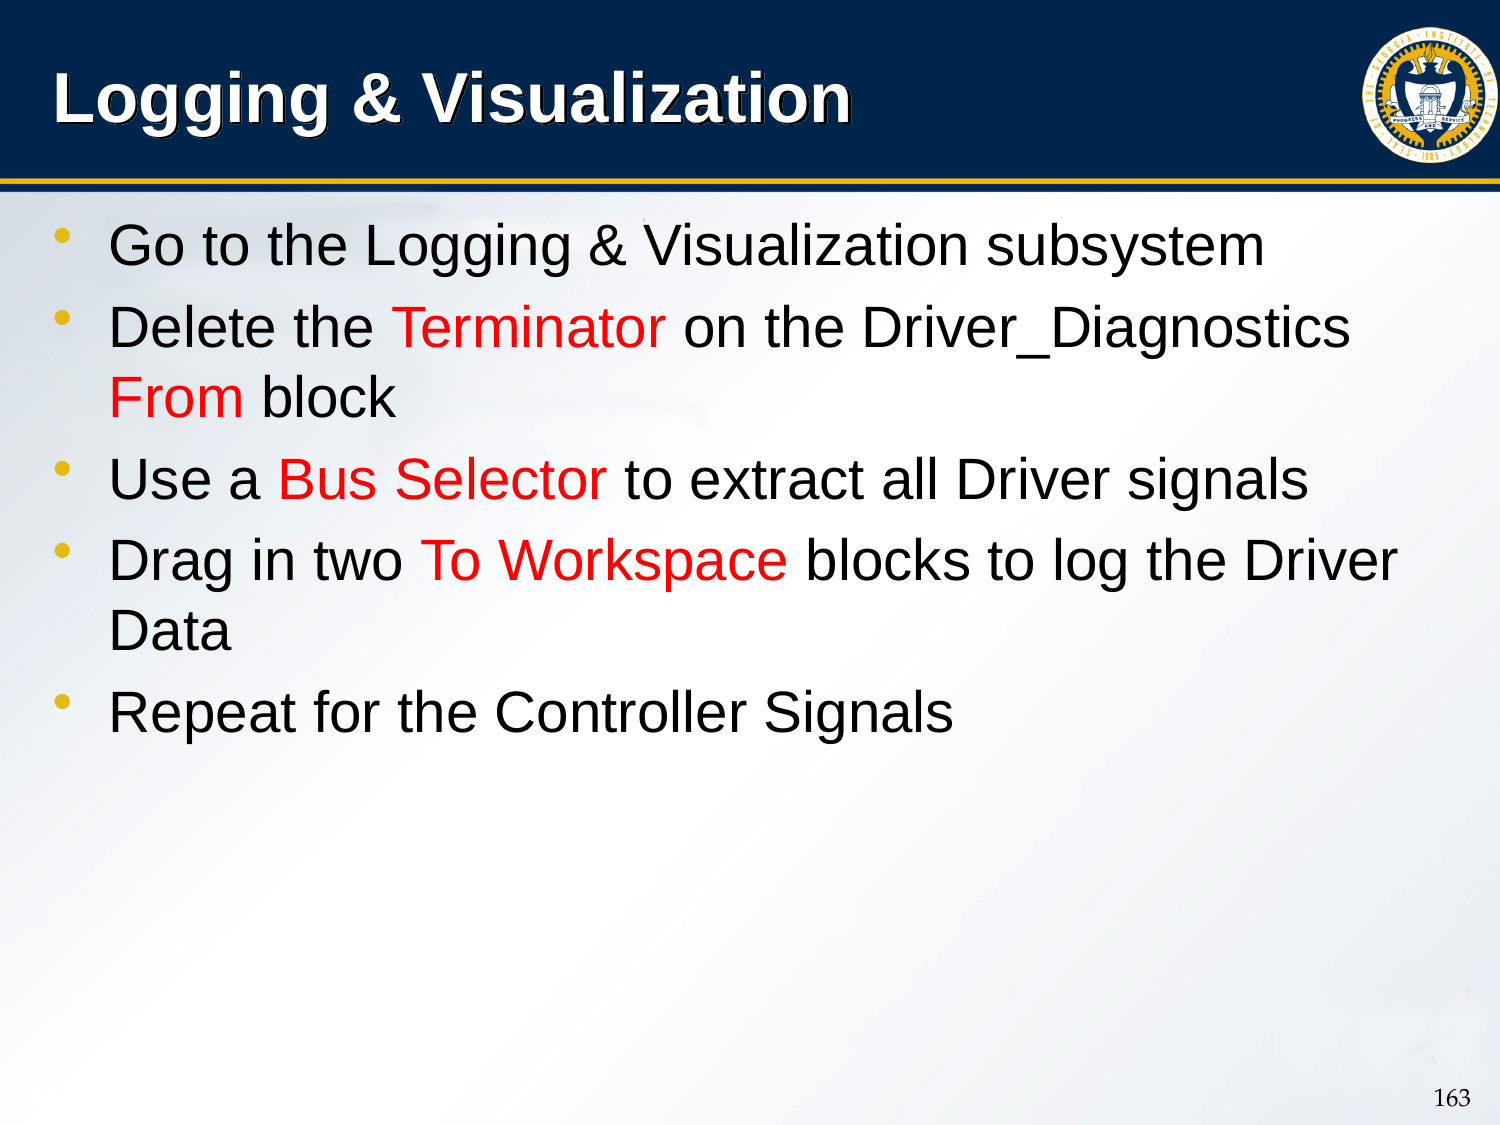

# Logging & Visualization

Go to the Logging & Visualization subsystem
Delete the Terminator on the Driver_Diagnostics From block
Use a Bus Selector to extract all Driver signals
Drag in two To Workspace blocks to log the Driver Data
Repeat for the Controller Signals